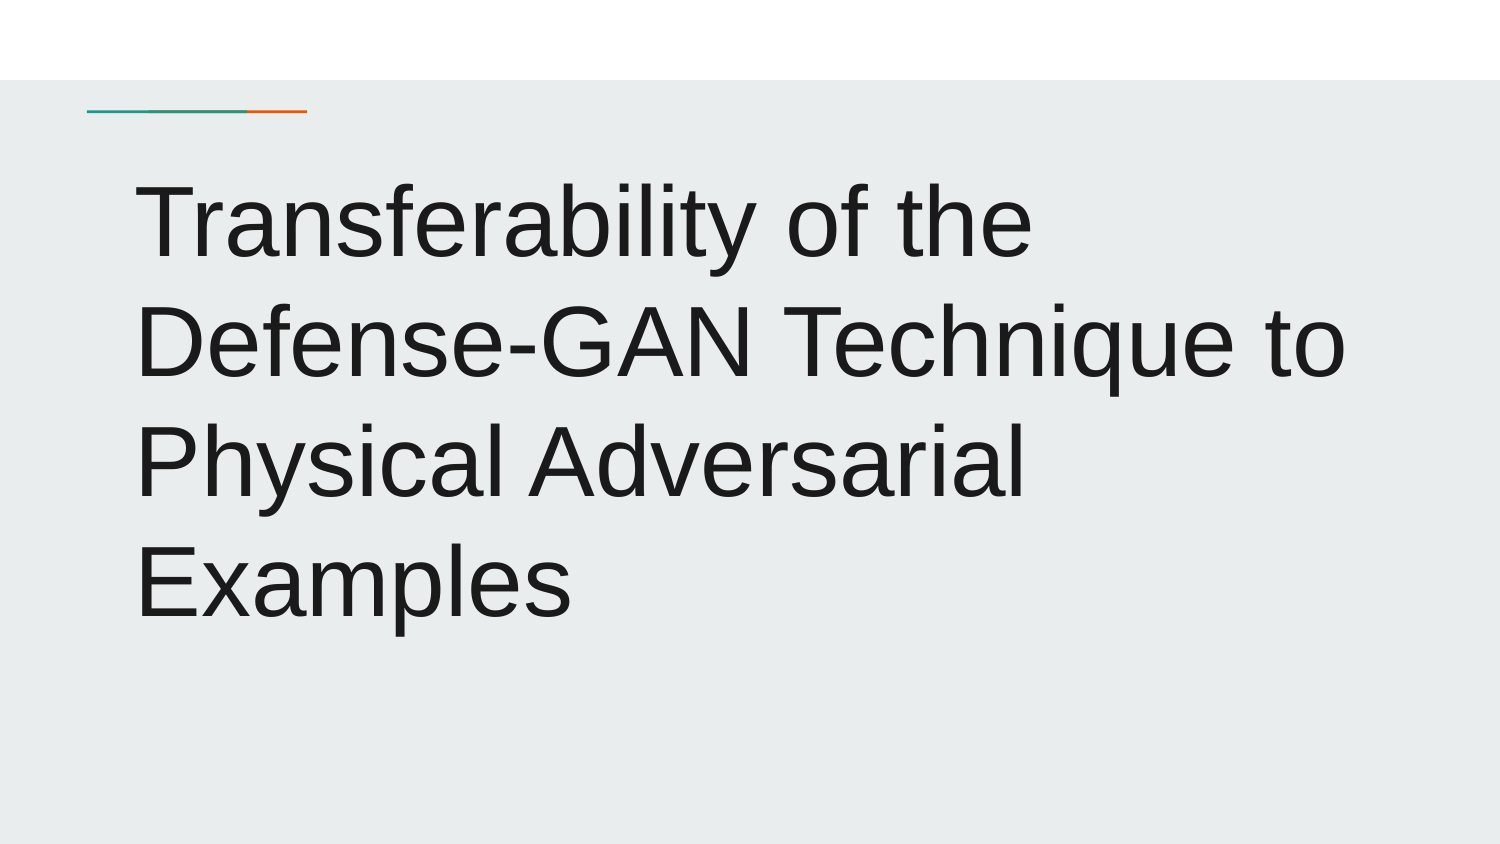

# Transferability of the Defense-GAN Technique to Physical Adversarial Examples

Rohan Pradhan - Bibin Sebastian - Karthik Raja - Chamanpreet Kaur - Mihir Pathare